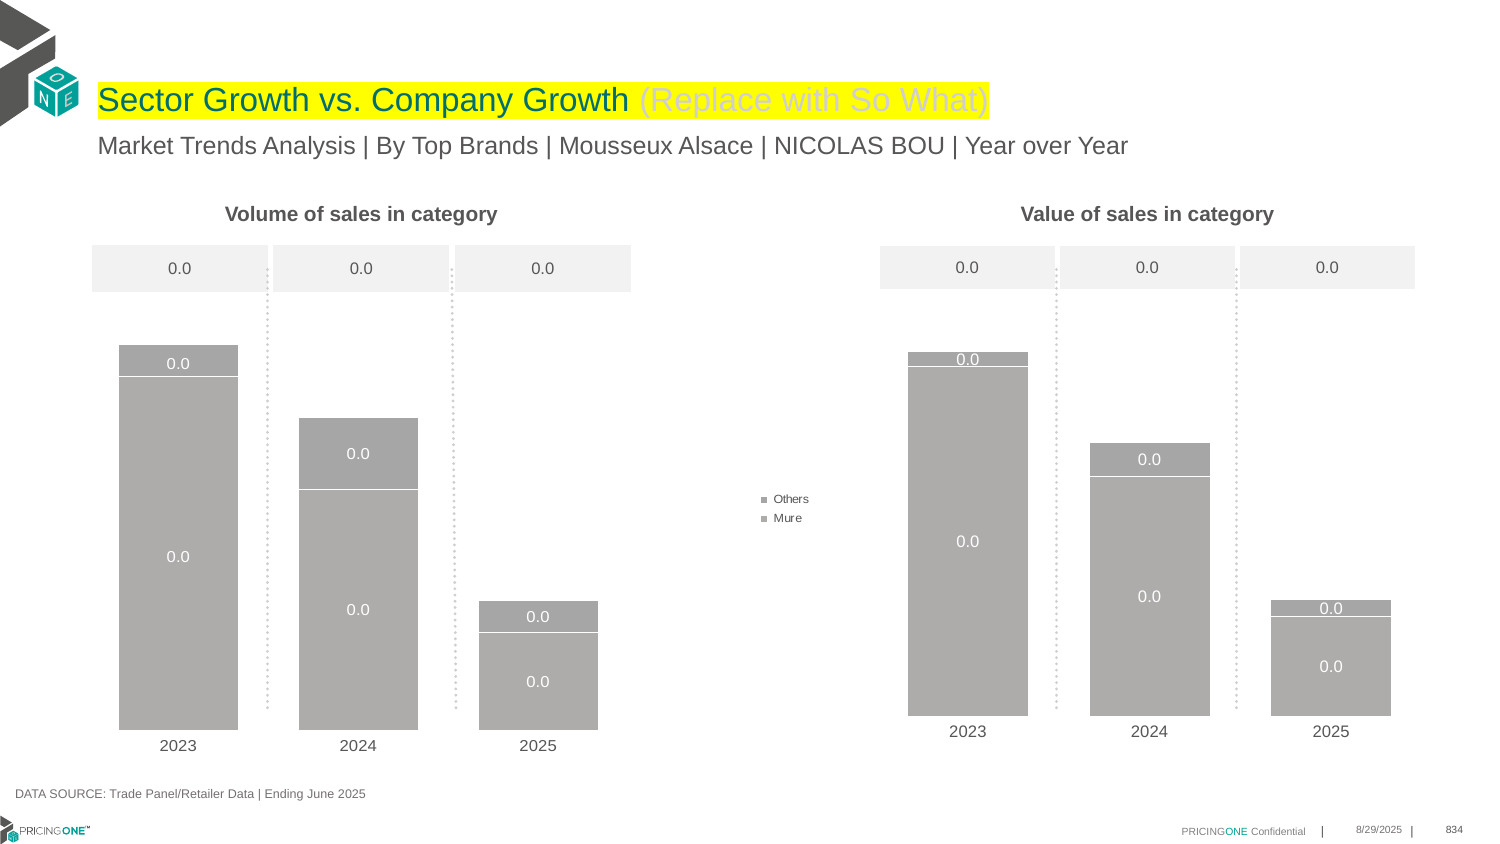

# Sector Growth vs. Company Growth (Replace with So What)
Market Trends Analysis | By Top Brands | Mousseux Alsace | NICOLAS BOU | Year over Year
| Value of sales in category |  |  |
| --- | --- | --- |
| 0.0 | 0.0 | 0.0 |
| Volume of sales in category |  |  |
| --- | --- | --- |
| 0.0 | 0.0 | 0.0 |

### Chart

| Category | Mure | Others |
|---|---|---|
| 2023 | 0.006686 | 0.000274 |
| 2024 | 0.004576 | 0.000654 |
| 2025 | 0.001909 | 0.000313 |

### Chart

| Category | Mure | Others |
|---|---|---|
| 2023 | 0.000286 | 2.6e-05 |
| 2024 | 0.000195 | 5.8e-05 |
| 2025 | 7.9e-05 | 2.6e-05 |
DATA SOURCE: Trade Panel/Retailer Data | Ending June 2025

8/29/2025
834